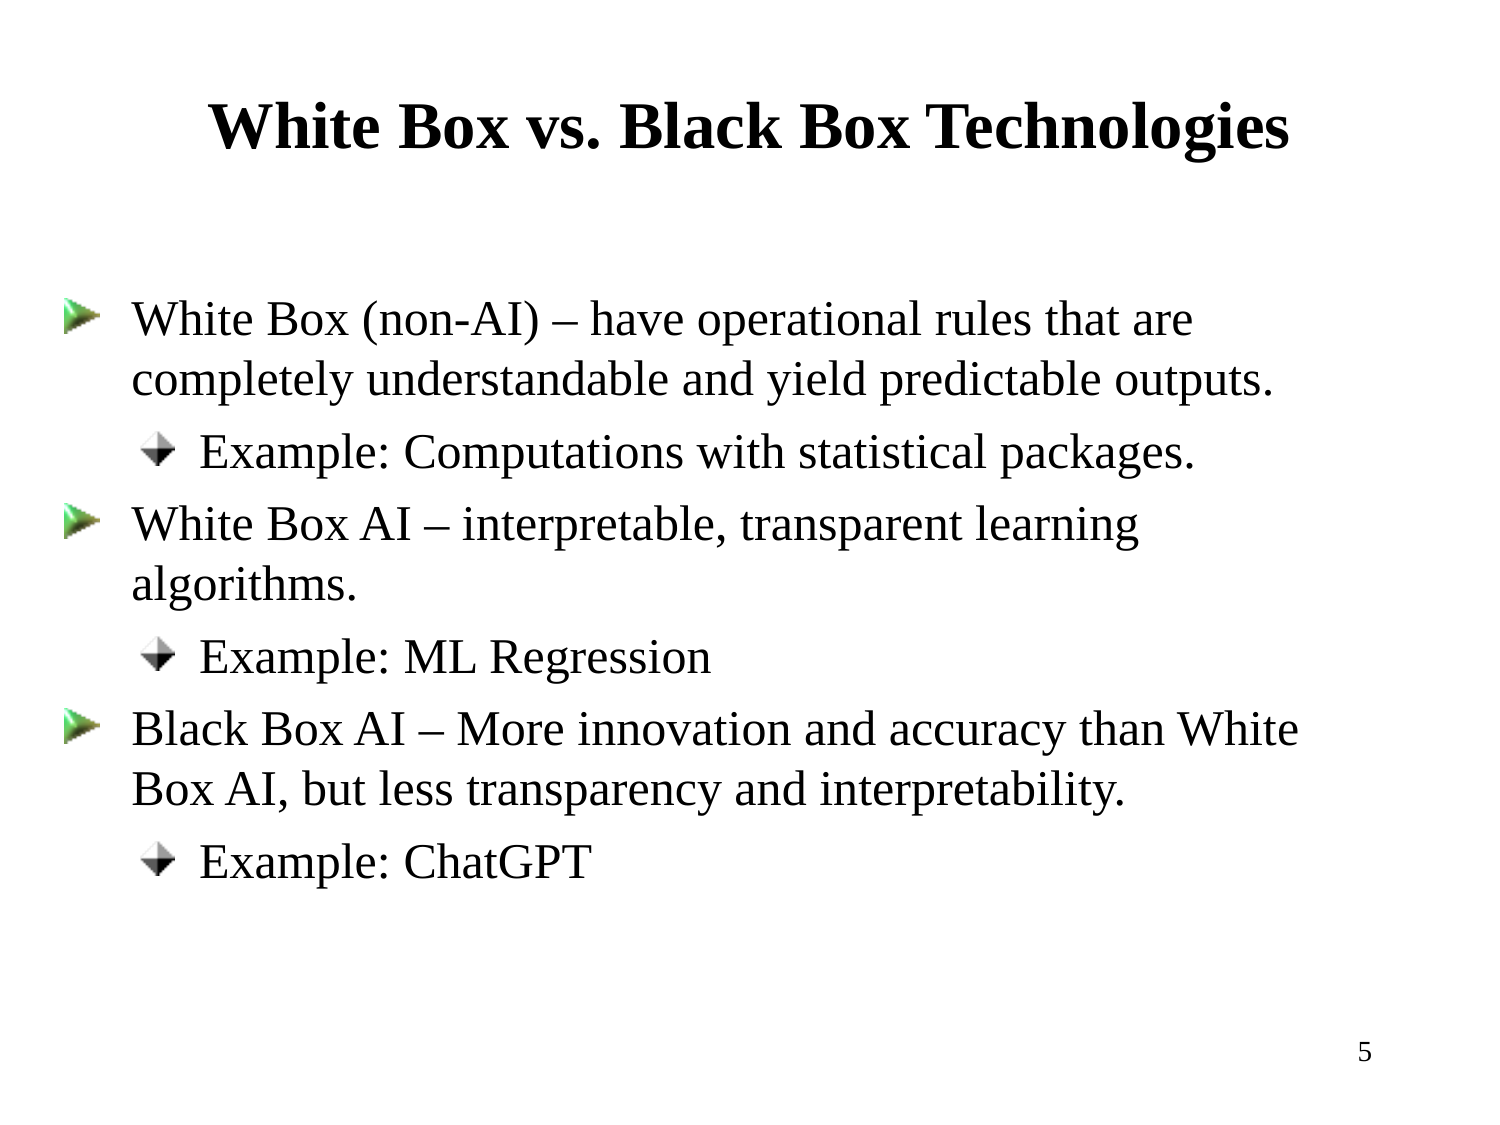

White Box vs. Black Box Technologies
White Box (non-AI) – have operational rules that are completely understandable and yield predictable outputs.
 Example: Computations with statistical packages.
White Box AI – interpretable, transparent learning algorithms.
 Example: ML Regression
Black Box AI – More innovation and accuracy than White Box AI, but less transparency and interpretability.
 Example: ChatGPT

5